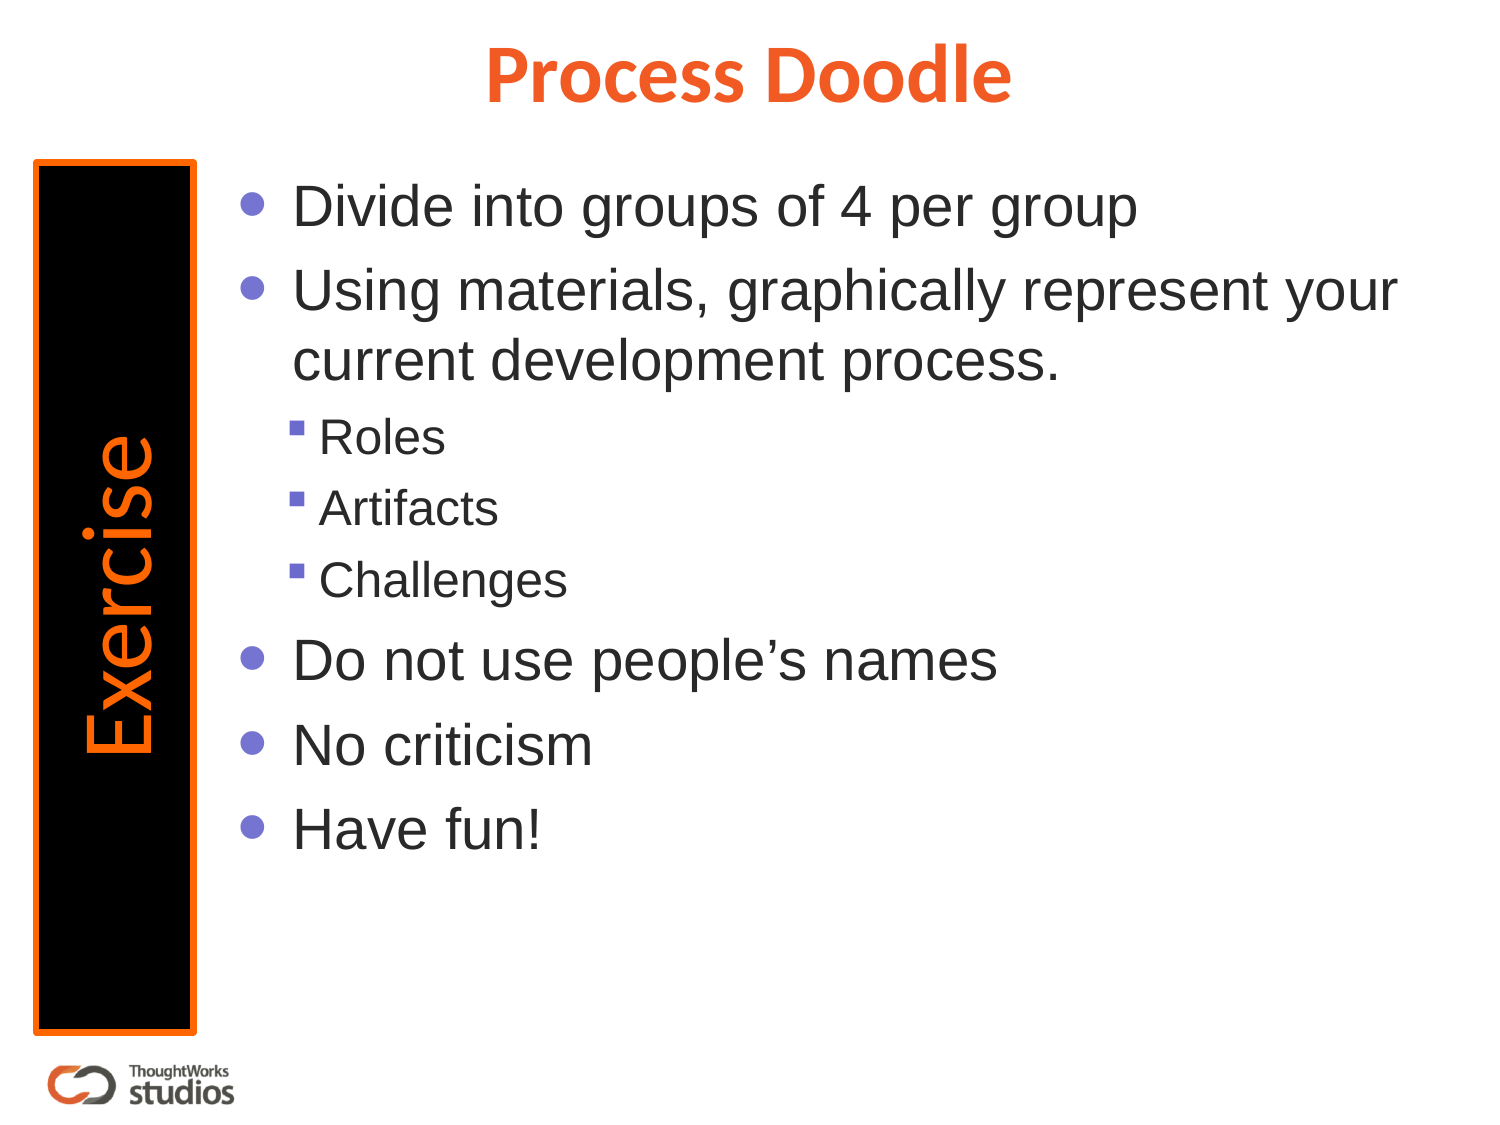

# Process Doodle
Divide into groups of 4 per group
Using materials, graphically represent your current development process.
Roles
Artifacts
Challenges
Do not use people’s names
No criticism
Have fun!